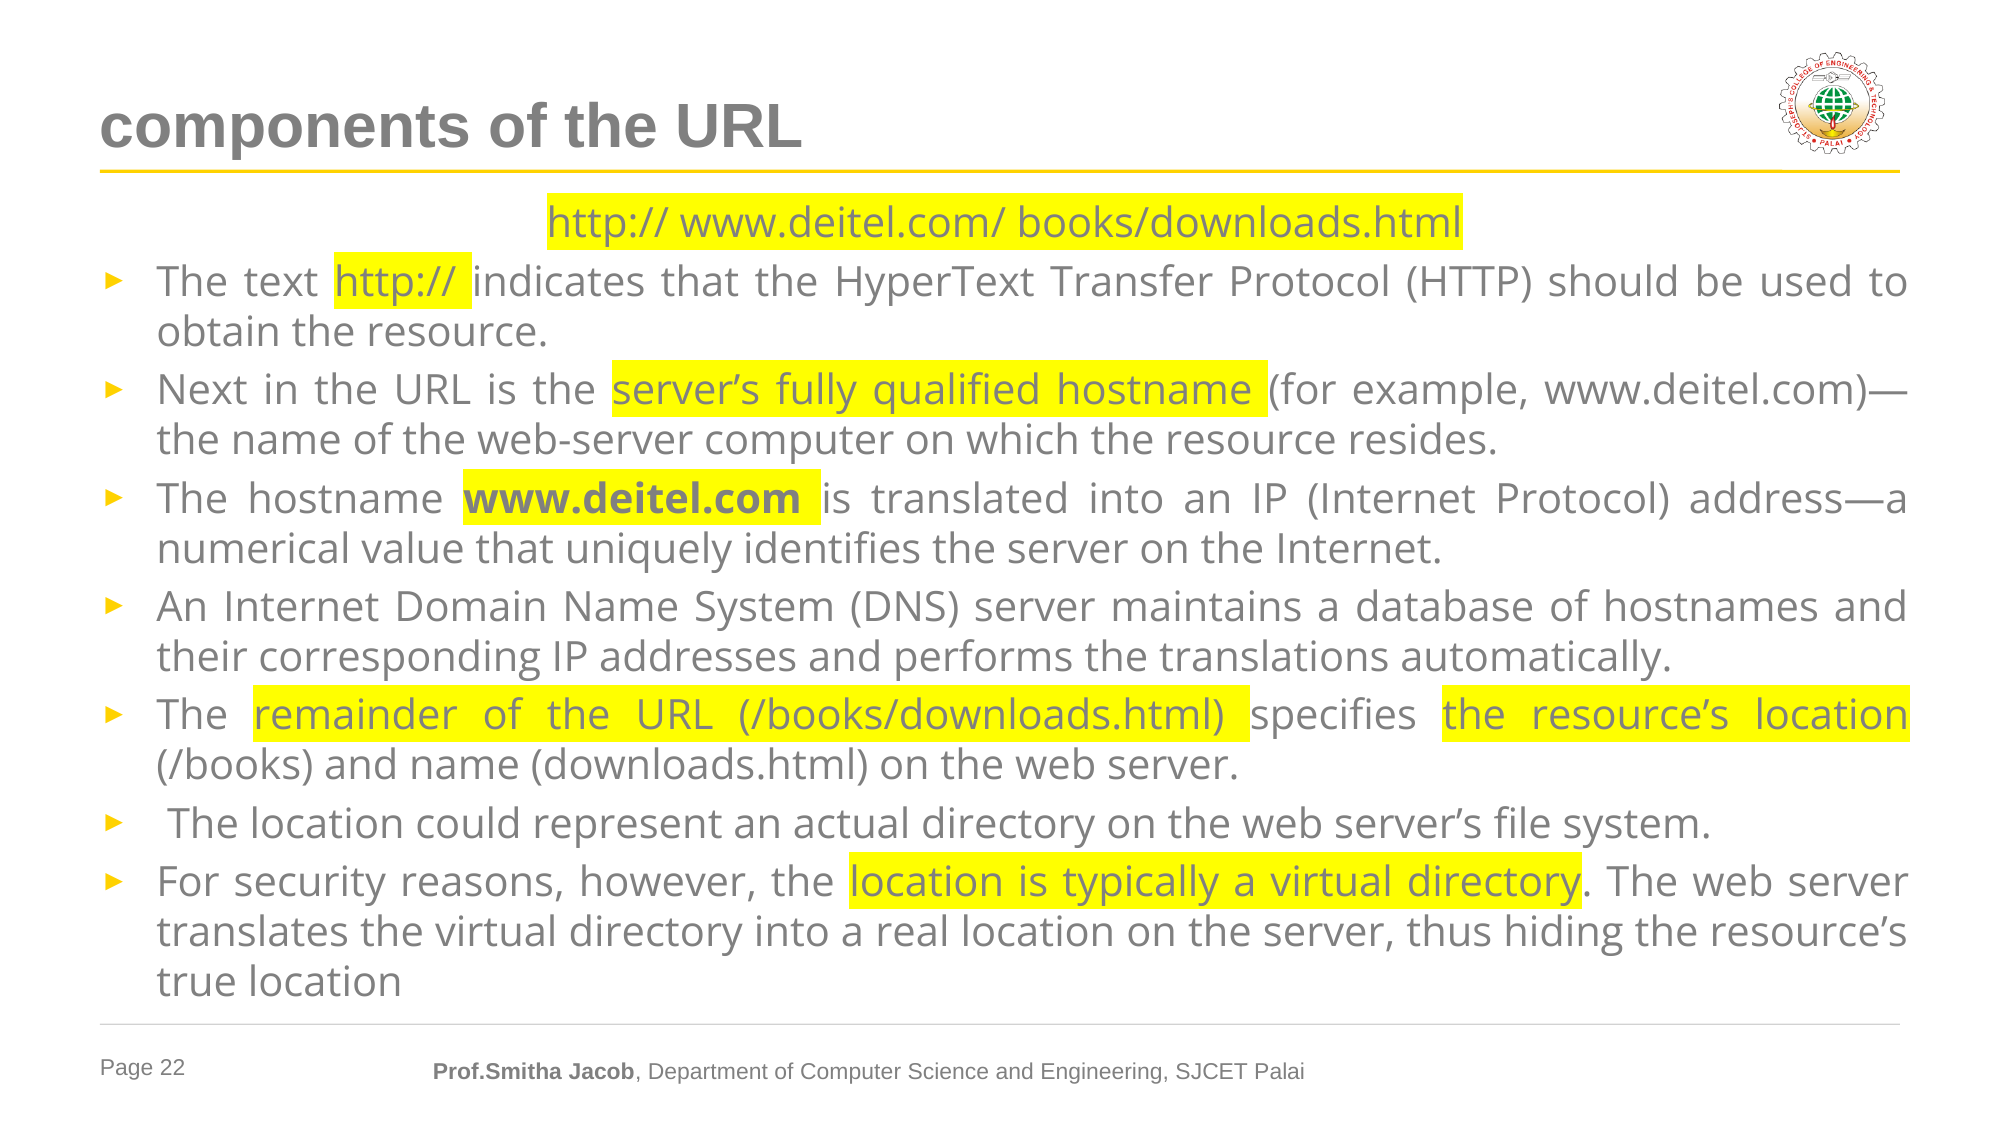

# components of the URL
http:// www.deitel.com/ books/downloads.html
The text http:// indicates that the HyperText Transfer Protocol (HTTP) should be used to obtain the resource.
Next in the URL is the server’s fully qualified hostname (for example, www.deitel.com)—the name of the web-server computer on which the resource resides.
The hostname www.deitel.com is translated into an IP (Internet Protocol) address—a numerical value that uniquely identifies the server on the Internet.
An Internet Domain Name System (DNS) server maintains a database of hostnames and their corresponding IP addresses and performs the translations automatically.
The remainder of the URL (/books/downloads.html) specifies the resource’s location (/books) and name (downloads.html) on the web server.
 The location could represent an actual directory on the web server’s file system.
For security reasons, however, the location is typically a virtual directory. The web server translates the virtual directory into a real location on the server, thus hiding the resource’s true location